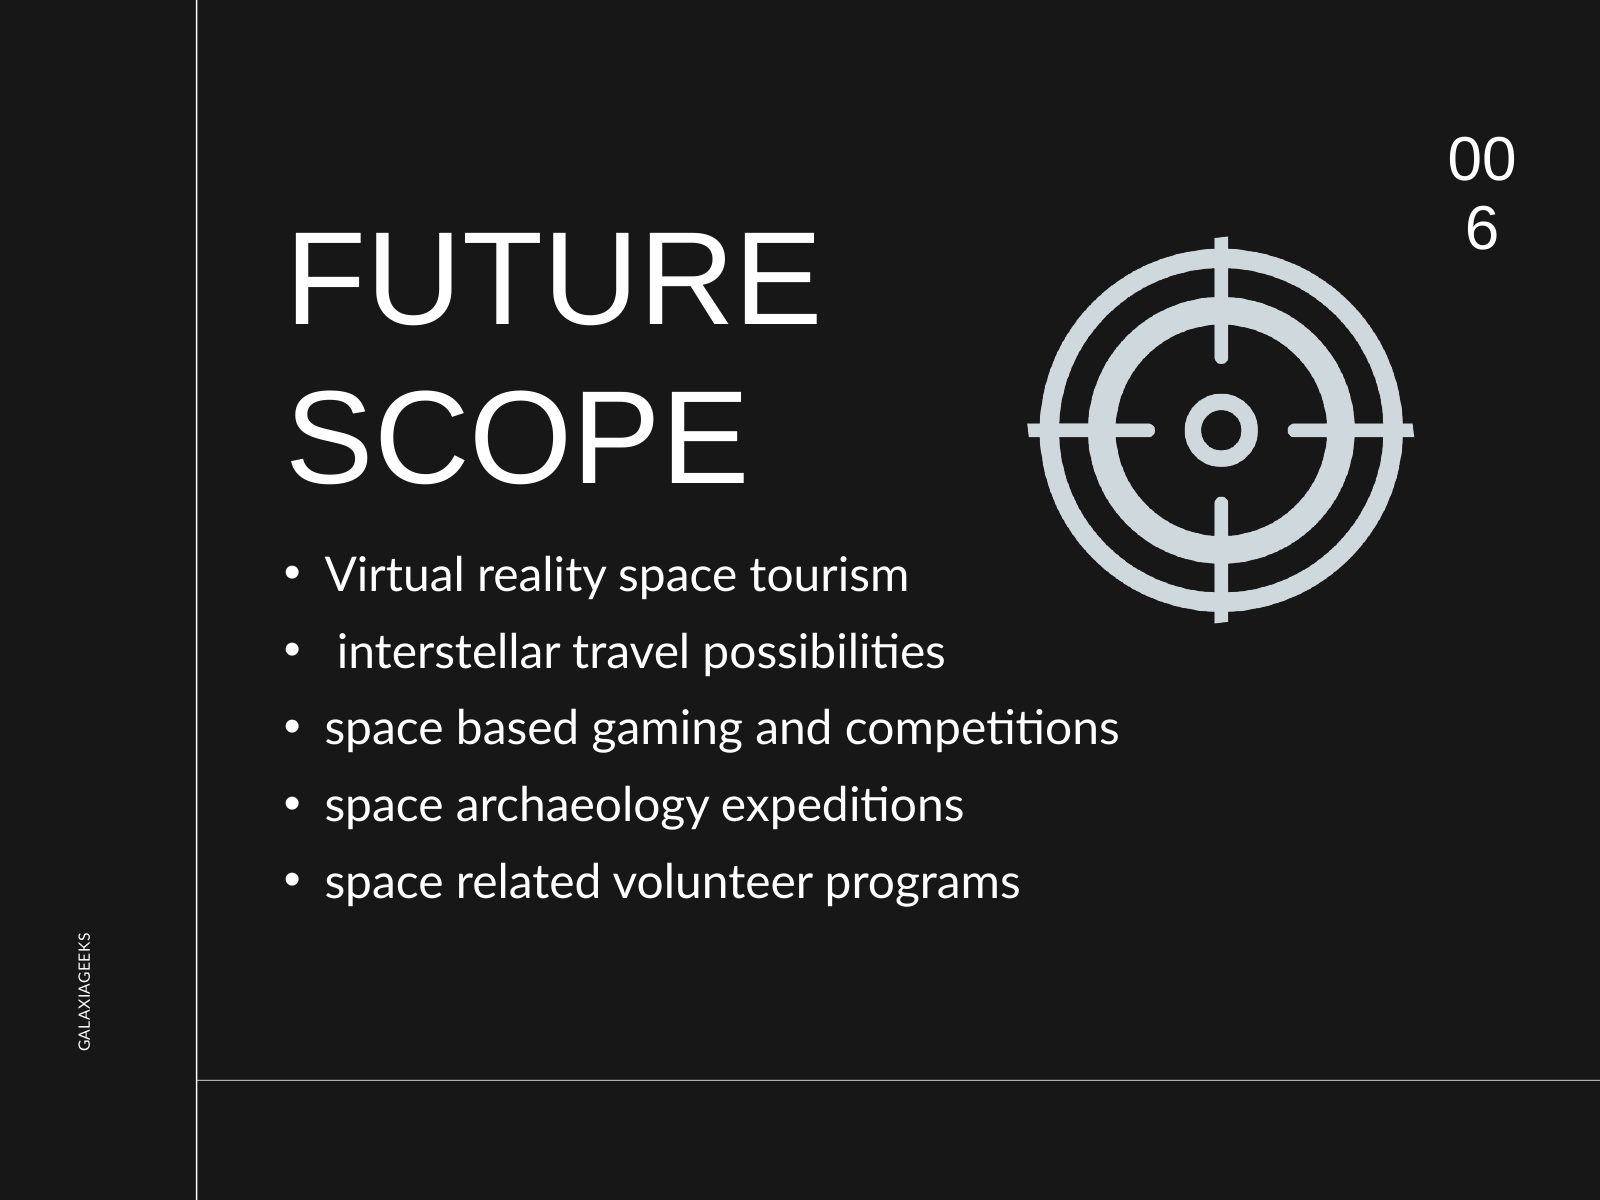

006
FUTURE SCOPE

Virtual reality space tourism
 interstellar travel possibilities
space based gaming and competitions
space archaeology expeditions
space related volunteer programs
GALAXIAGEEKS